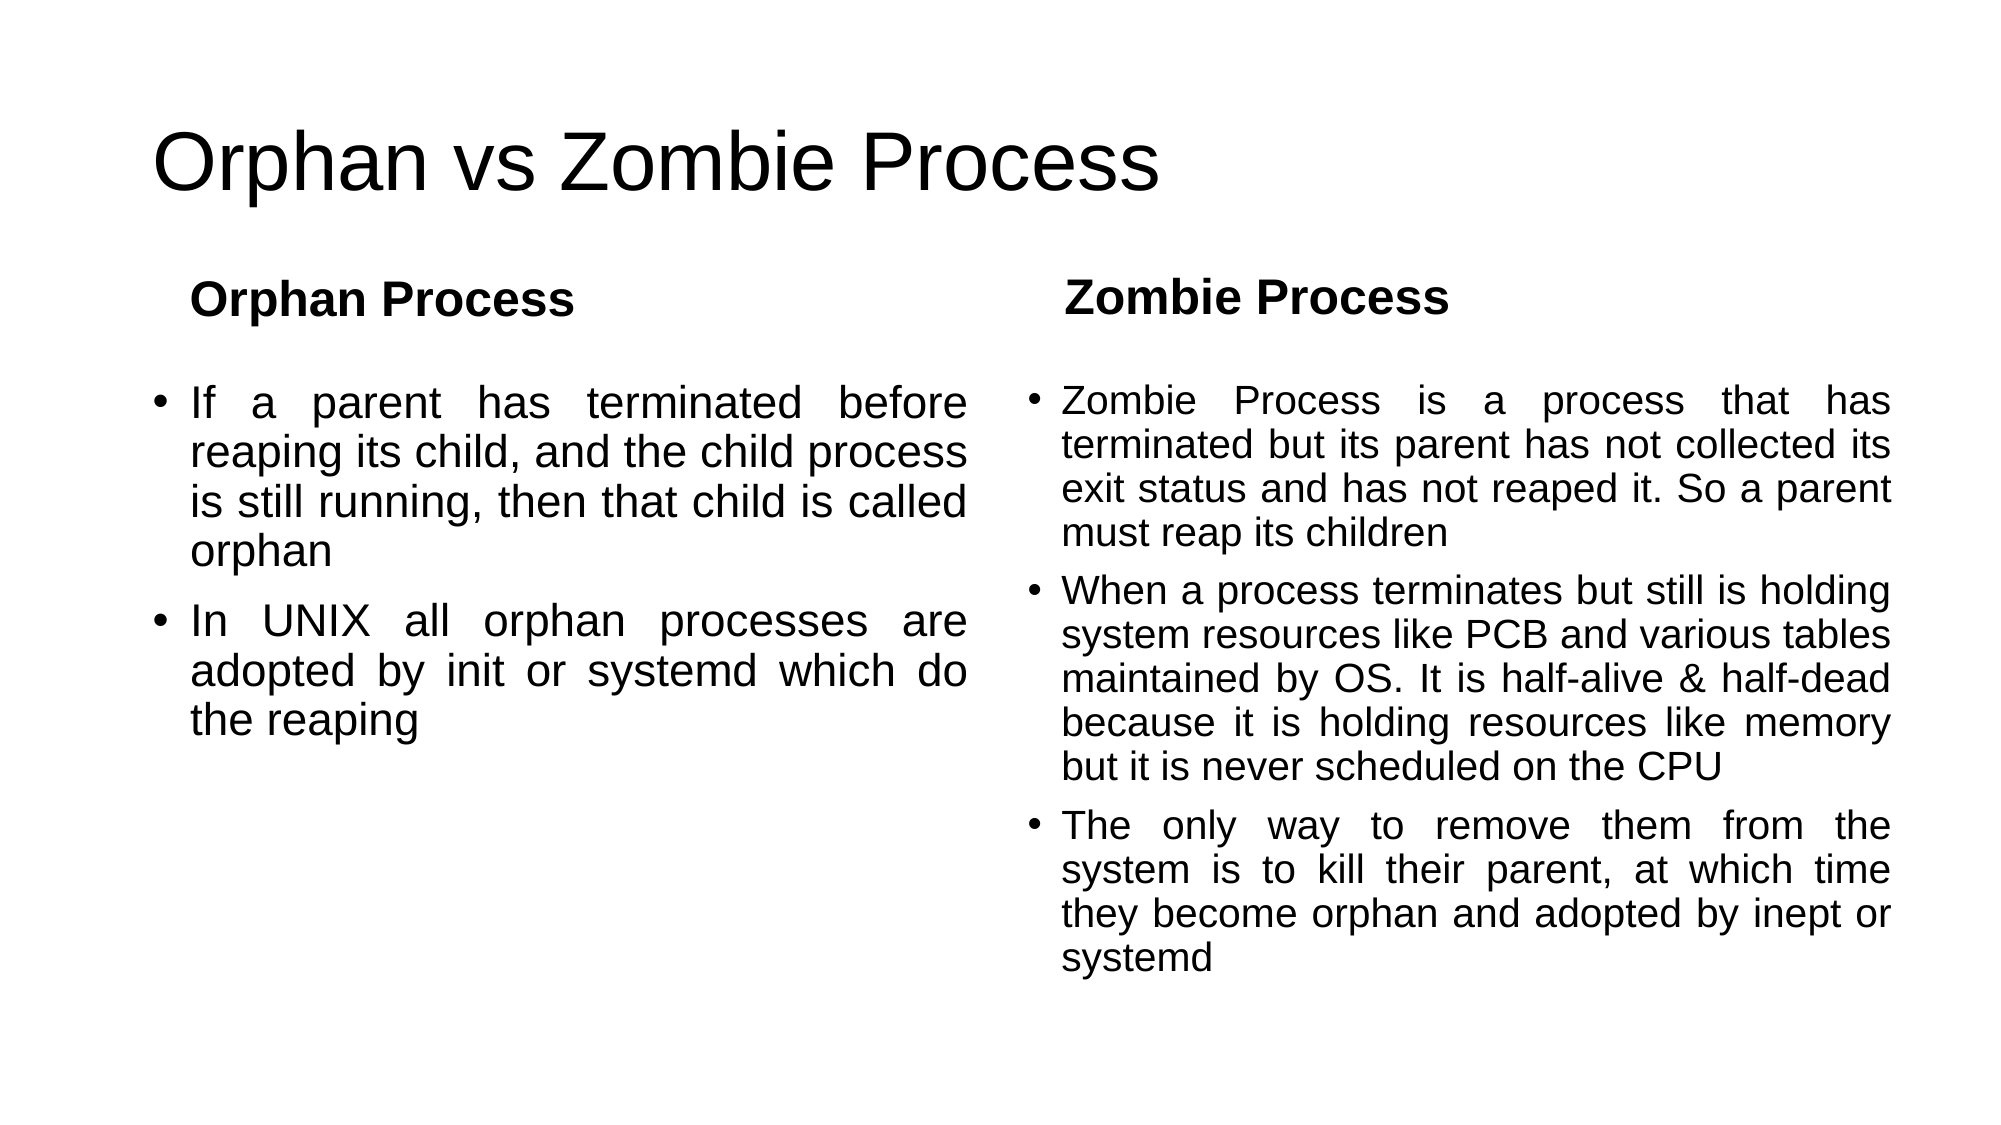

# Orphan vs Zombie Process
Zombie Process
Orphan Process
If a parent has terminated before reaping its child, and the child process is still running, then that child is called orphan
In UNIX all orphan processes are adopted by init or systemd which do the reaping
Zombie Process is a process that has terminated but its parent has not collected its exit status and has not reaped it. So a parent must reap its children
When a process terminates but still is holding system resources like PCB and various tables maintained by OS. It is half-alive & half-dead because it is holding resources like memory but it is never scheduled on the CPU
The only way to remove them from the system is to kill their parent, at which time they become orphan and adopted by inept or systemd